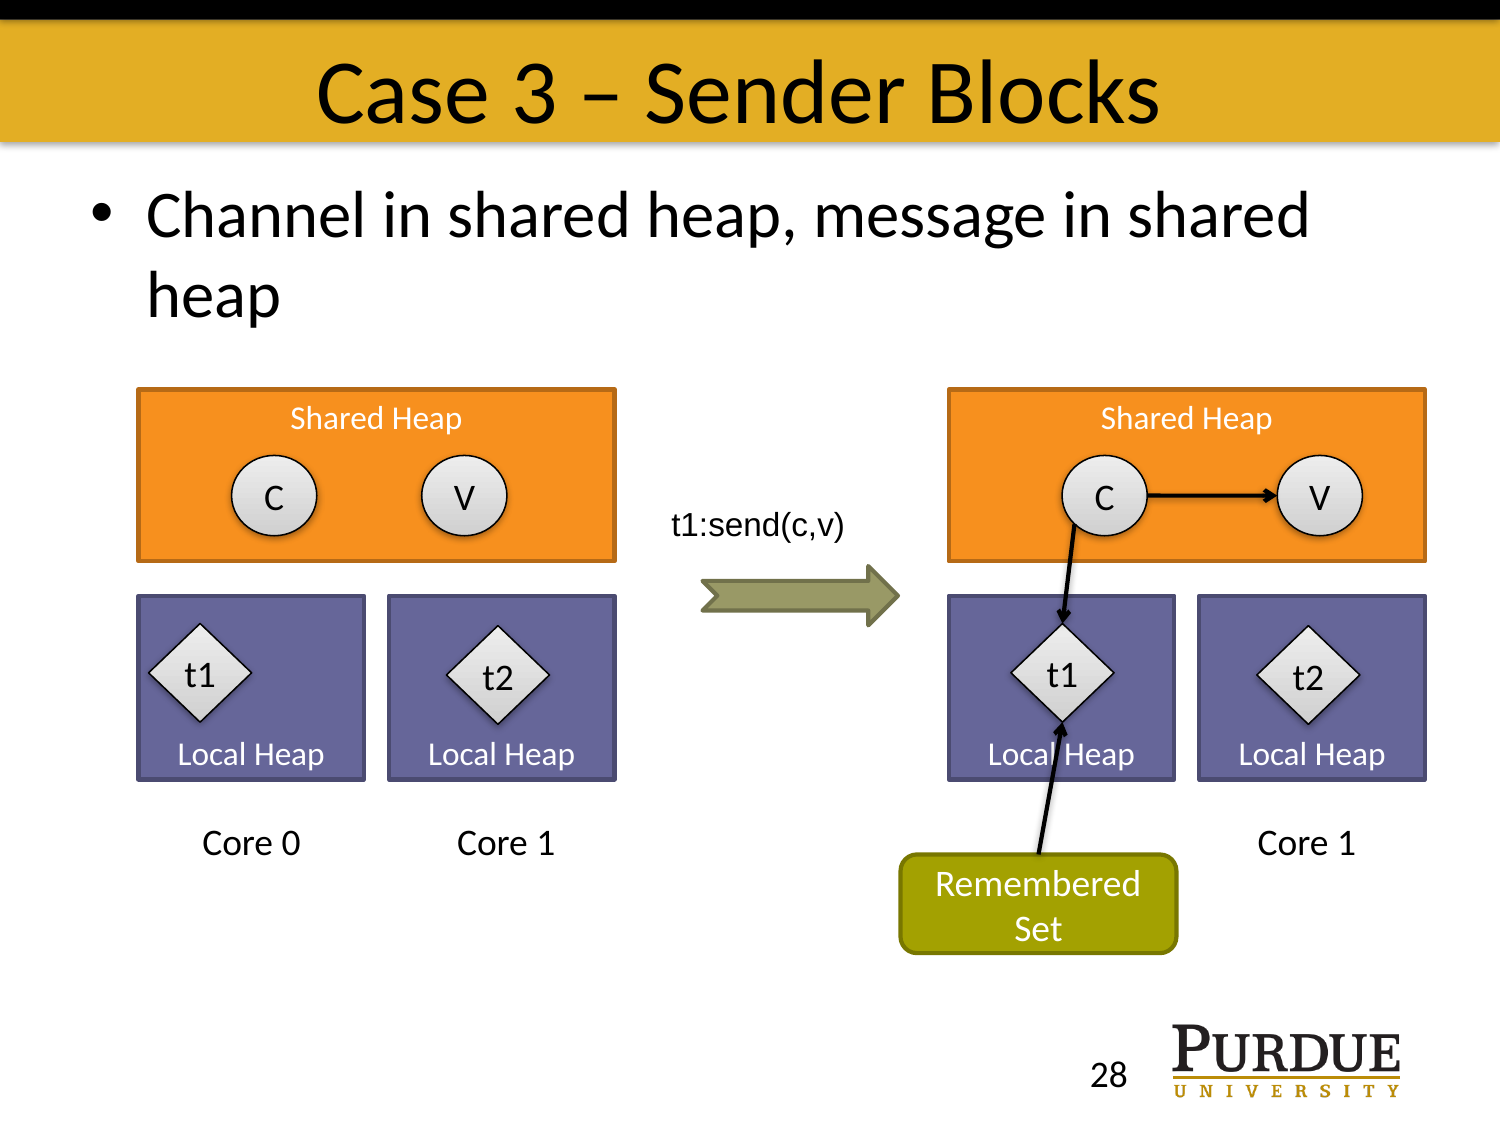

# Case 3 – Sender Blocks
Channel in shared heap, message in shared heap
Shared Heap
Shared Heap
C
V
C
V
t1:send(c,v)

Local Heap
Local Heap
Local Heap
Local Heap
t1
t1
t2
t2
Core 0
Core 1
Core 1
Remembered
Set
28